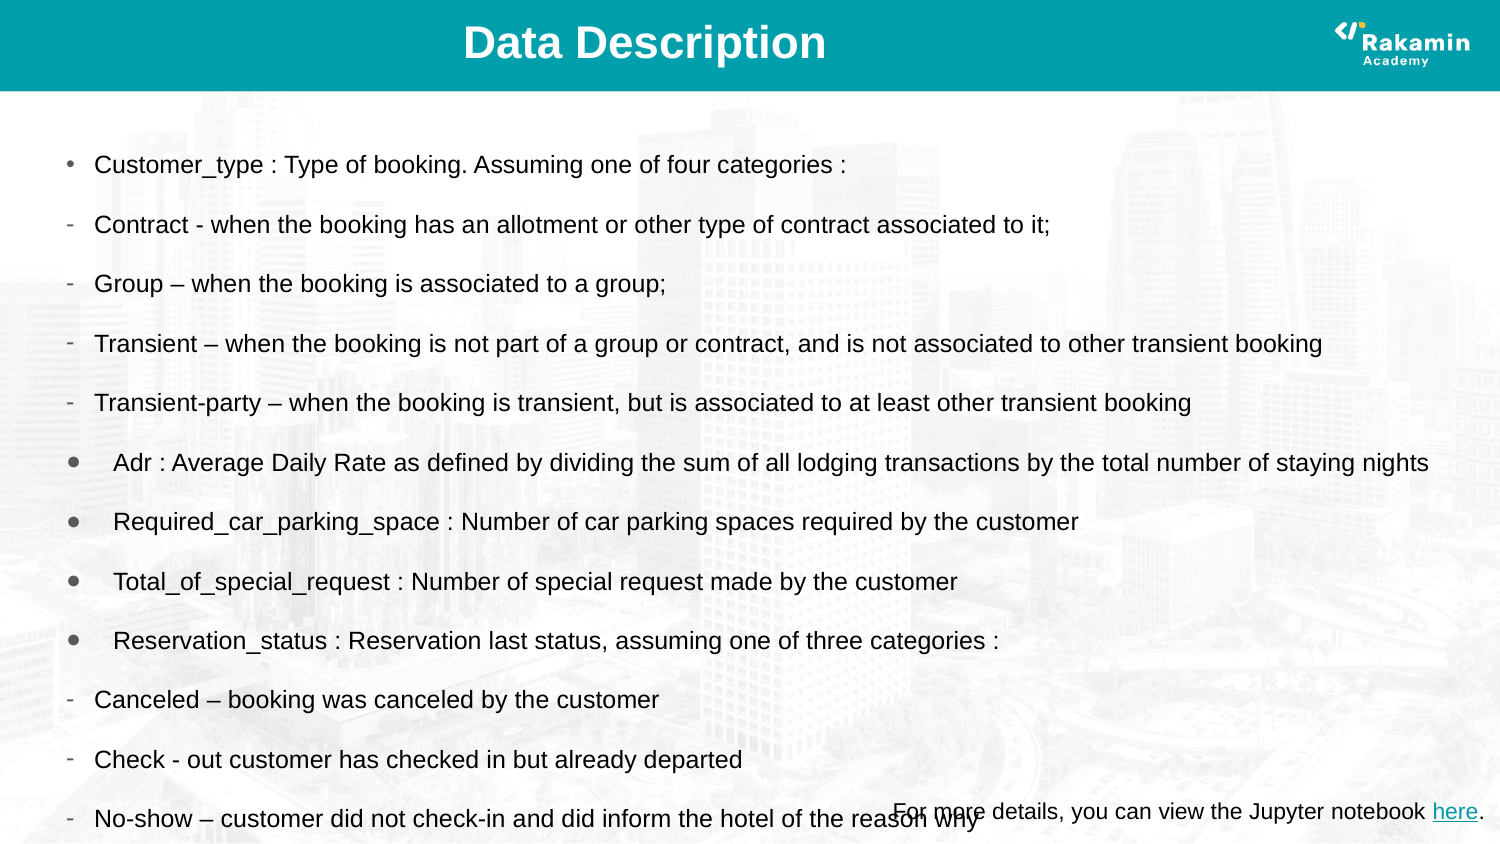

# Data Description
Customer_type : Type of booking. Assuming one of four categories :
Contract - when the booking has an allotment or other type of contract associated to it;
Group – when the booking is associated to a group;
Transient – when the booking is not part of a group or contract, and is not associated to other transient booking
Transient-party – when the booking is transient, but is associated to at least other transient booking
Adr : Average Daily Rate as defined by dividing the sum of all lodging transactions by the total number of staying nights
Required_car_parking_space : Number of car parking spaces required by the customer
Total_of_special_request : Number of special request made by the customer
Reservation_status : Reservation last status, assuming one of three categories :
Canceled – booking was canceled by the customer
Check - out customer has checked in but already departed
No-show – customer did not check-in and did inform the hotel of the reason why

For more details, you can view the Jupyter notebook here.